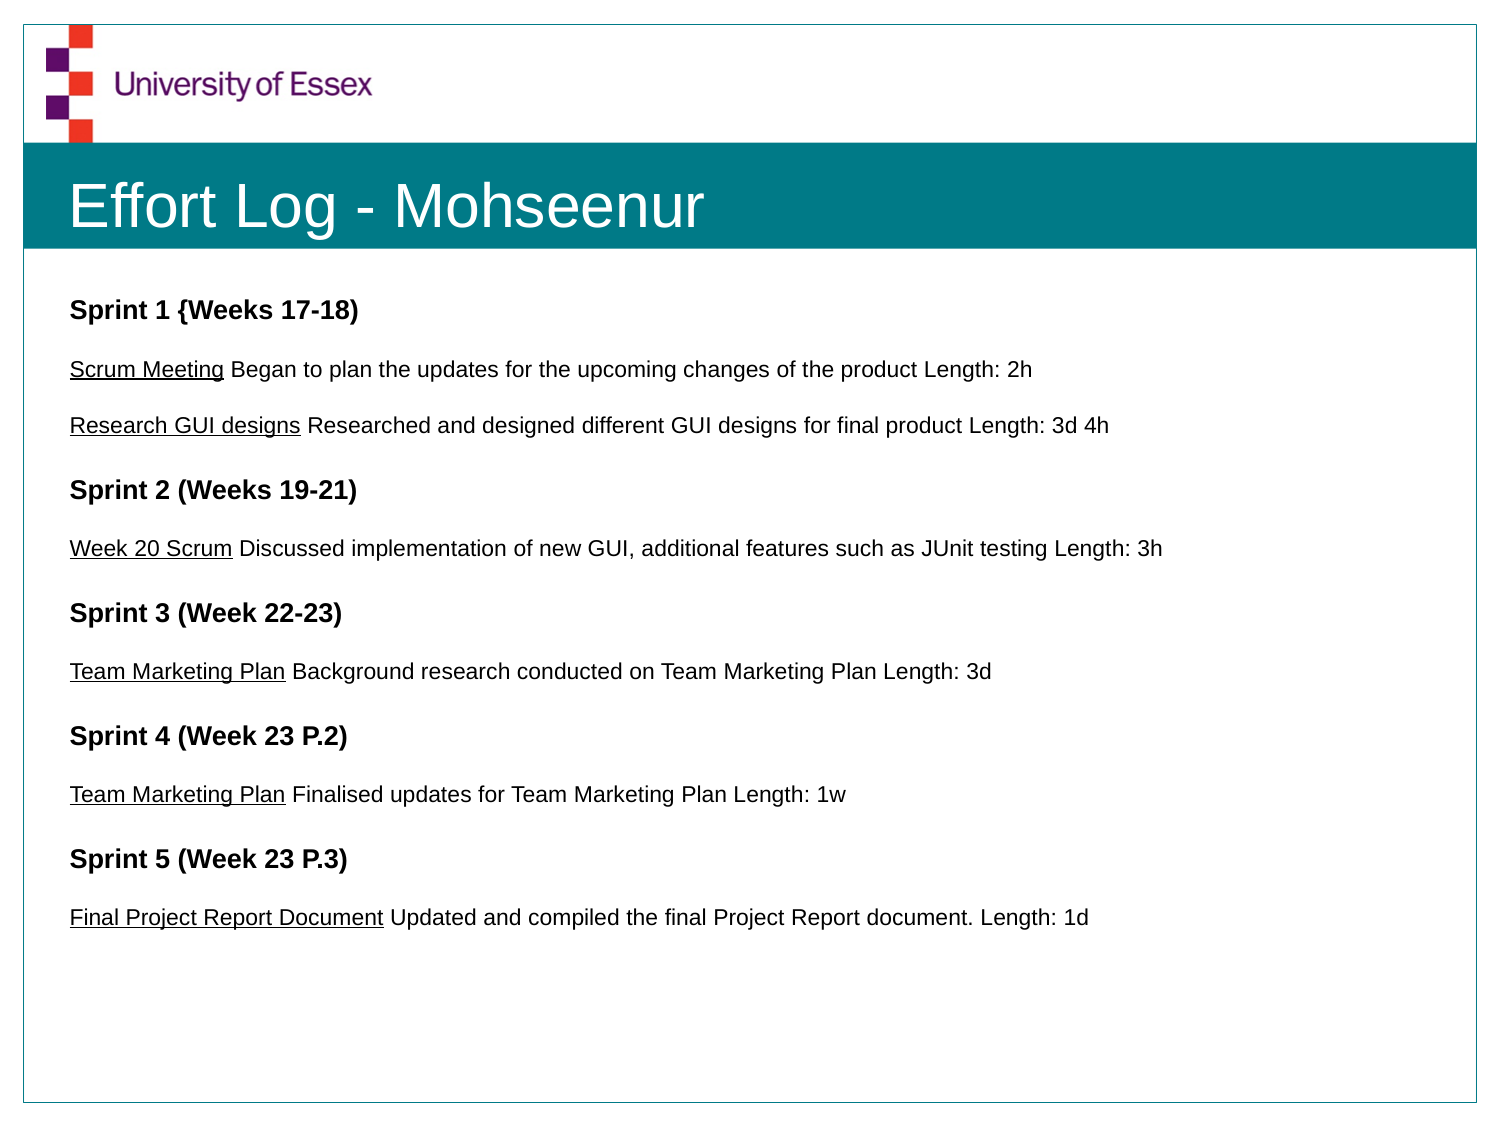

# Effort Log - Mohseenur
Sprint 1 {Weeks 17-18)
Scrum Meeting Began to plan the updates for the upcoming changes of the product Length: 2h
Research GUI designs Researched and designed different GUI designs for final product Length: 3d 4h
Sprint 2 (Weeks 19-21)
Week 20 Scrum Discussed implementation of new GUI, additional features such as JUnit testing Length: 3h
Sprint 3 (Week 22-23)
Team Marketing Plan Background research conducted on Team Marketing Plan Length: 3d
Sprint 4 (Week 23 P.2)
Team Marketing Plan Finalised updates for Team Marketing Plan Length: 1w
Sprint 5 (Week 23 P.3)
Final Project Report Document Updated and compiled the final Project Report document. Length: 1d